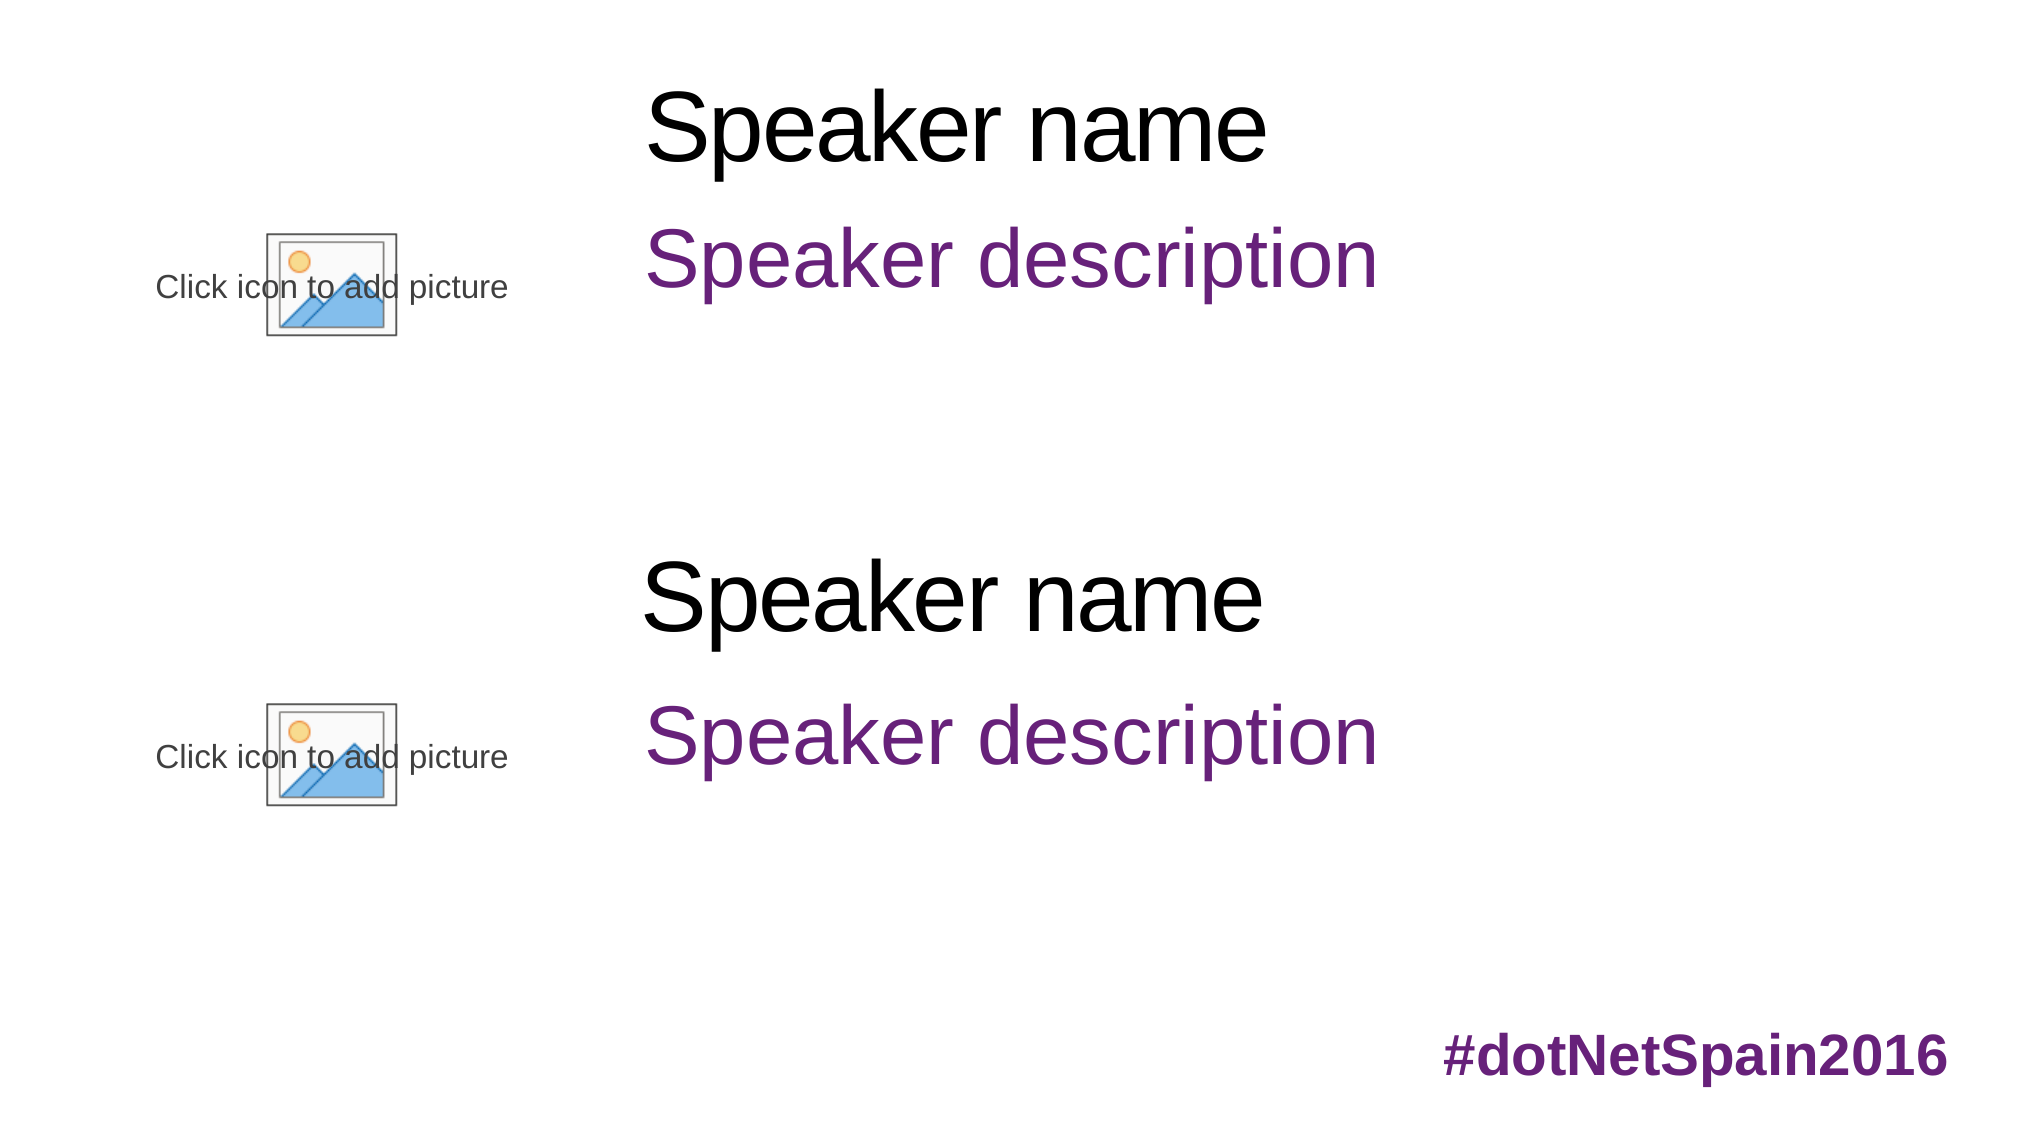

Speaker name
Speaker description

Speaker name
Speaker description